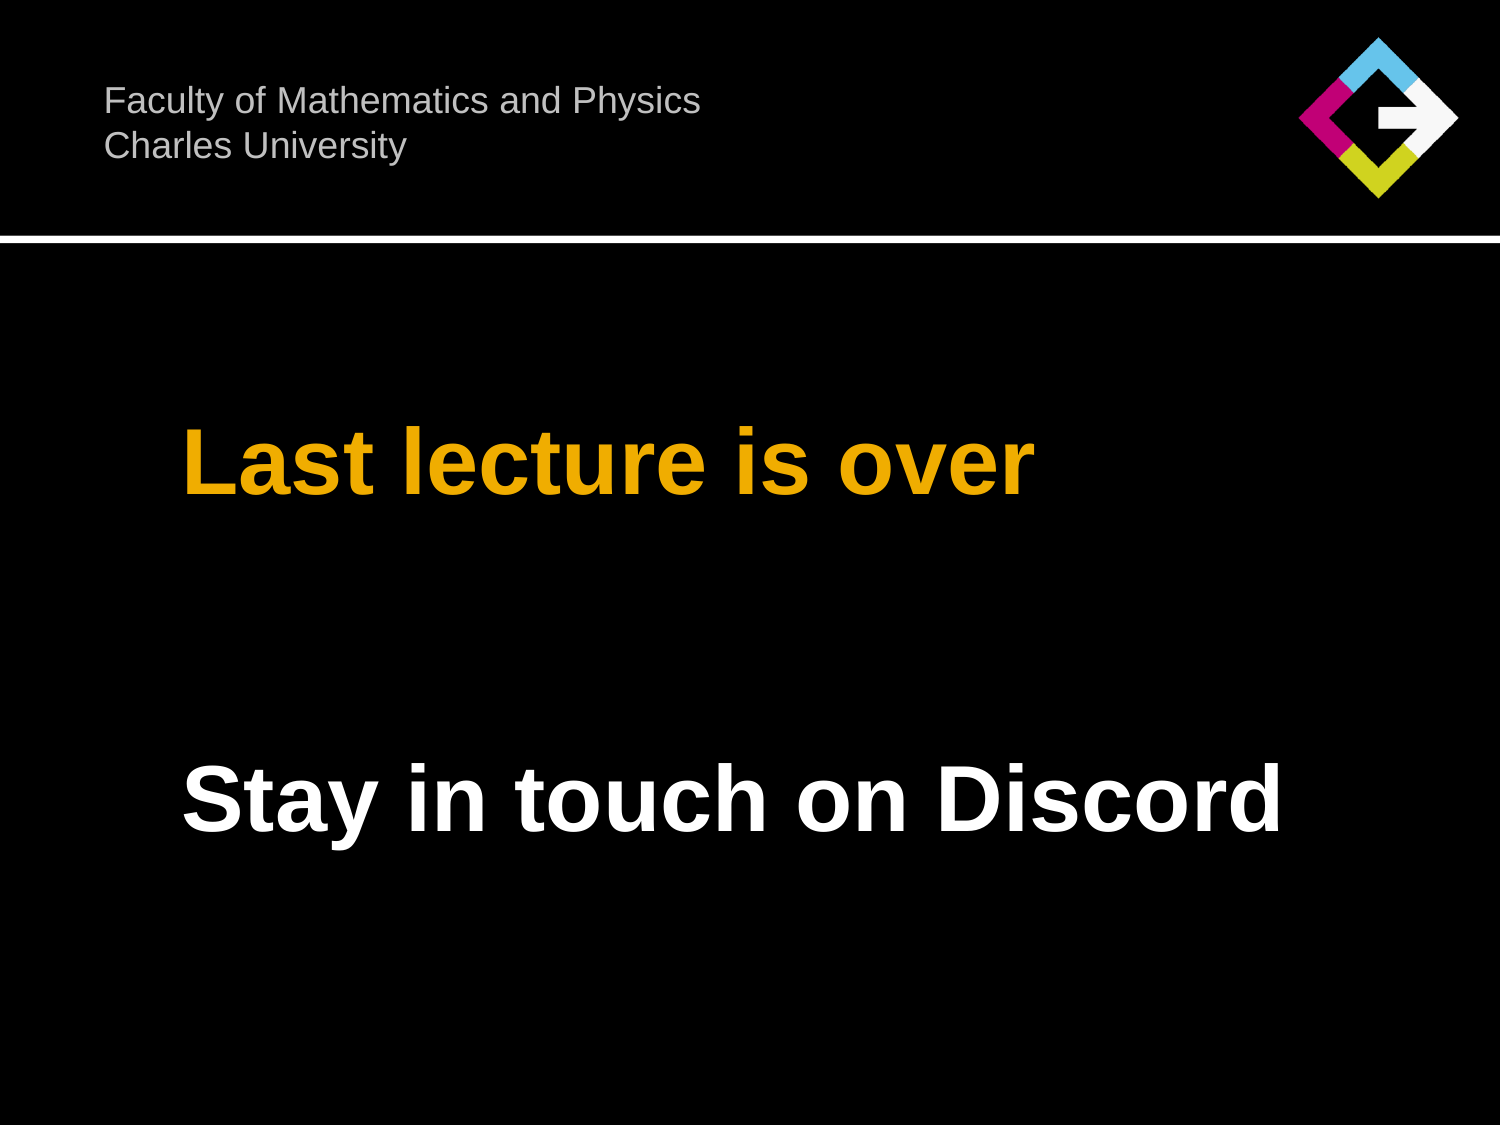

Faculty of Mathematics and Physics
Charles University
Last lecture is over

Stay in touch on Discord